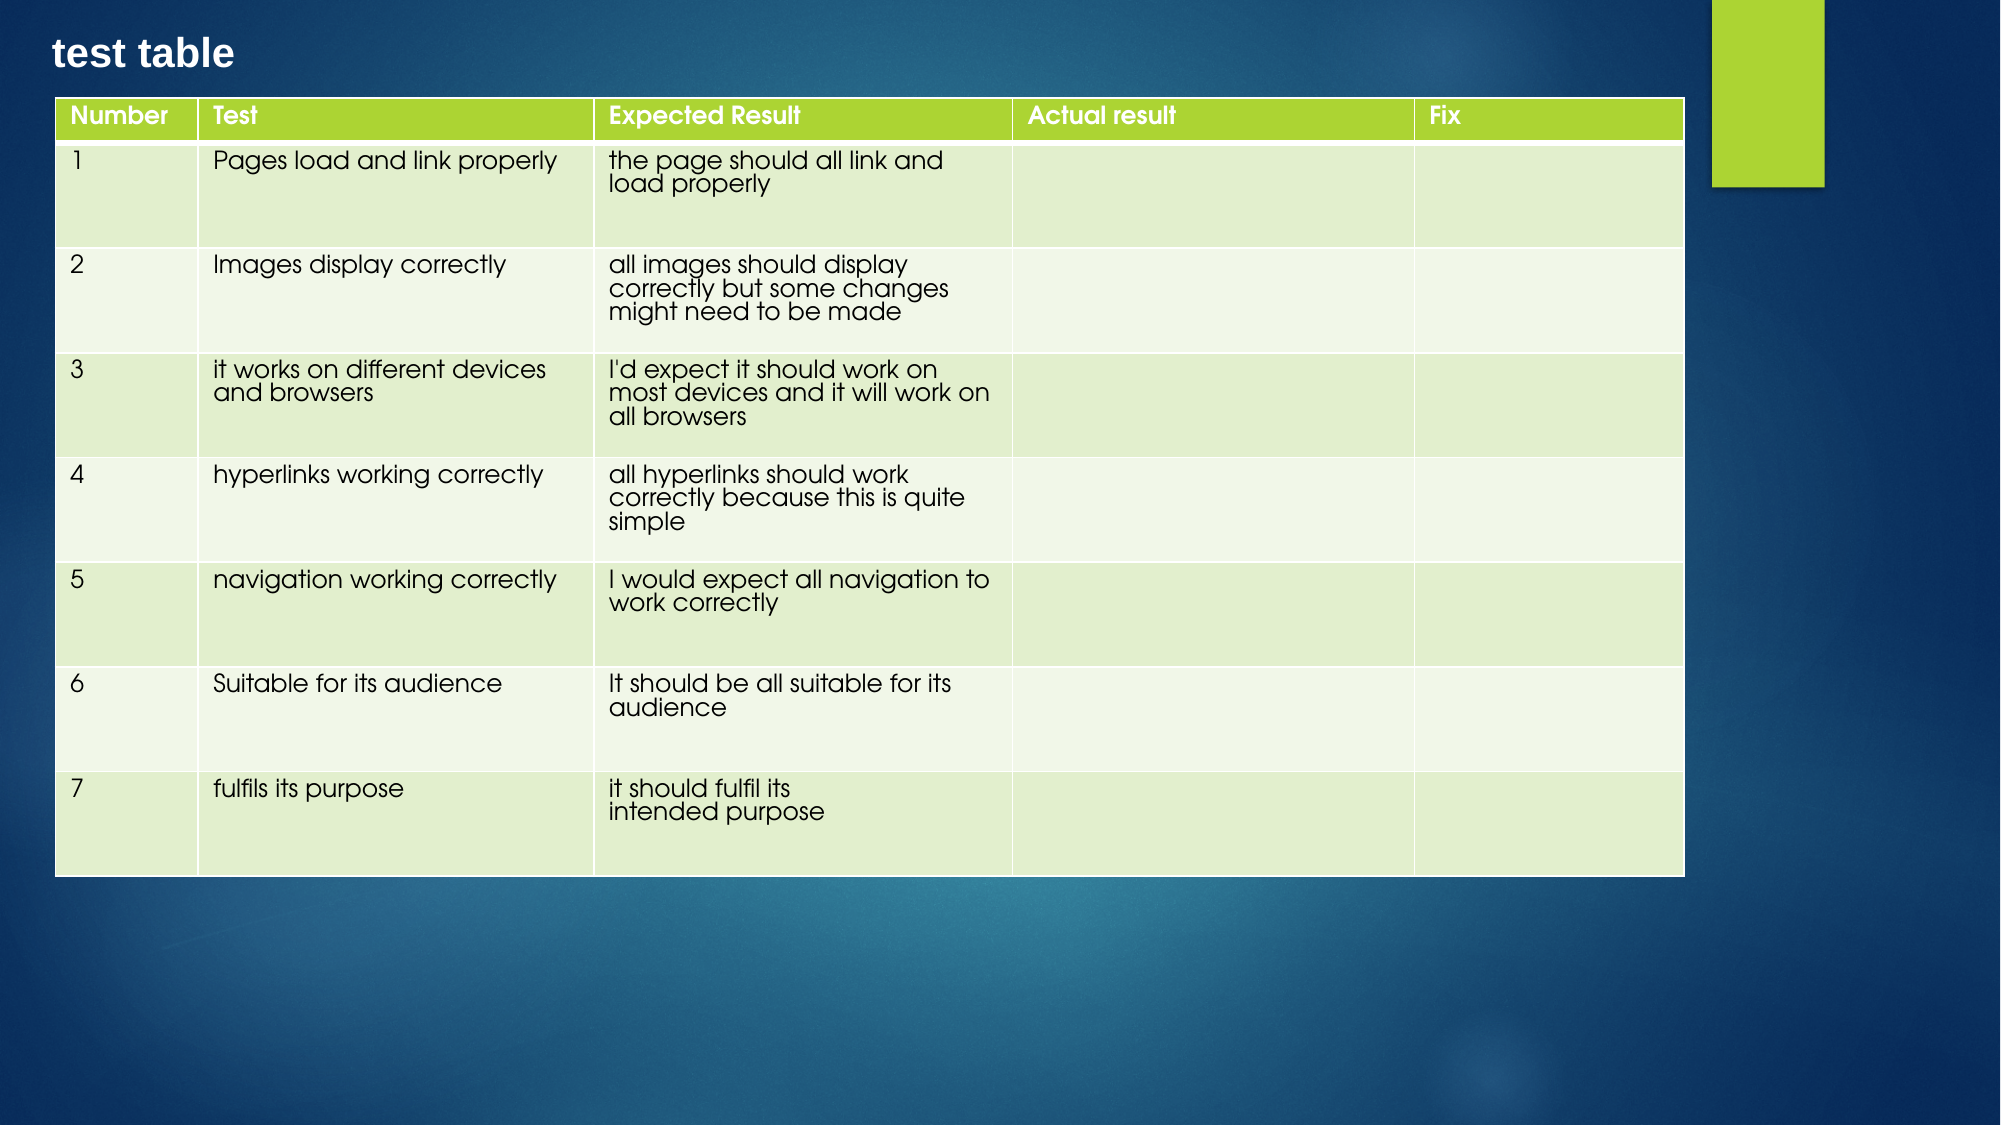

test table
| Number | Test | Expected Result | Actual result | Fix |
| --- | --- | --- | --- | --- |
| 1 | Pages load and link properly | the page should all link and load properly |  |  |
| 2 | Images display correctly | all images should display correctly but some changes might need to be made |  |  |
| 3 | it works on different devices and browsers | I'd expect it should work on most devices and it will work on all browsers |  |  |
| 4 | hyperlinks working correctly | all hyperlinks should work correctly because this is quite simple |  |  |
| 5 | navigation working correctly | I would expect all navigation to work correctly |  |  |
| 6 | Suitable for its audience | It should be all suitable for its audience |  |  |
| 7 | fulfils its purpose | it should fulfil its intended purpose |  |  |